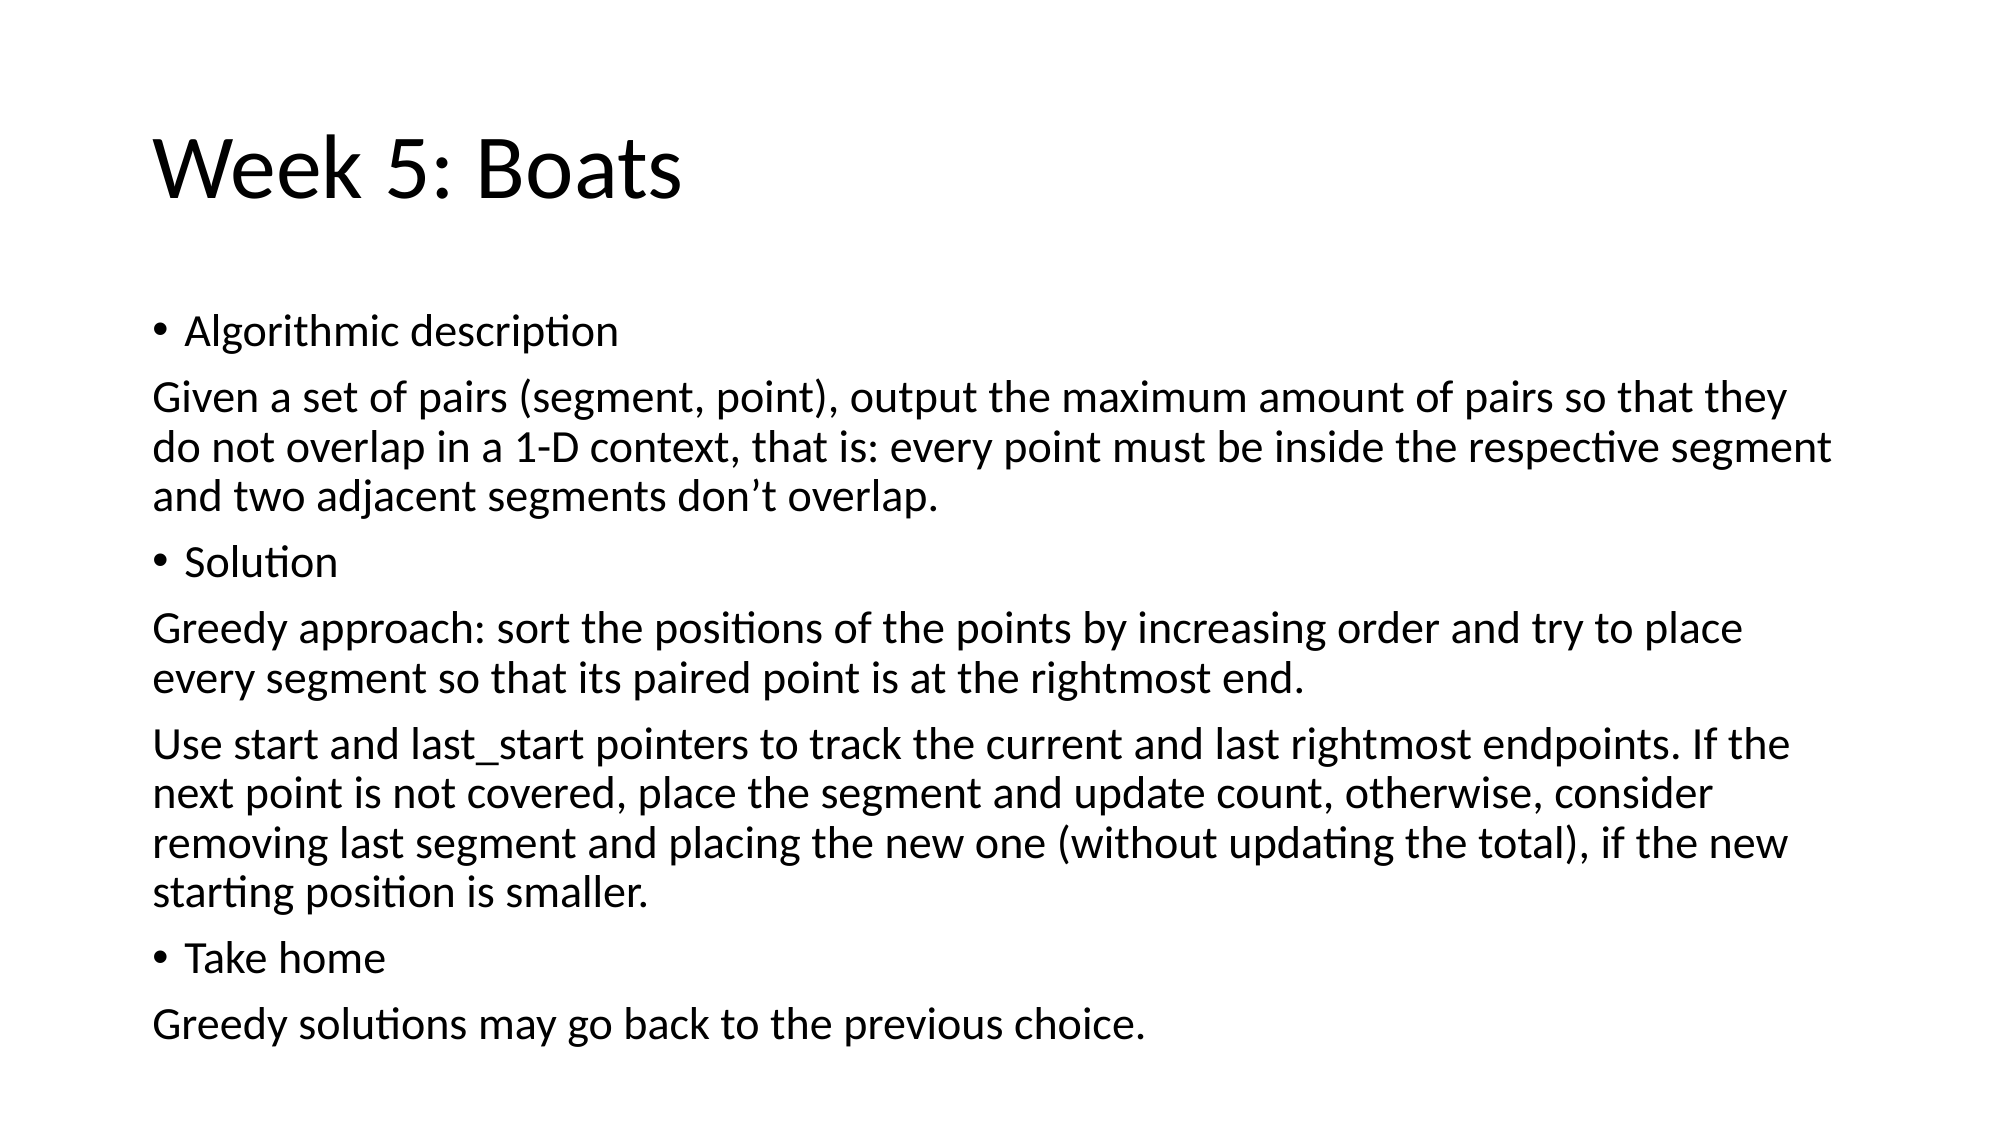

# Week 5: Boats
Algorithmic description
Given a set of pairs (segment, point), output the maximum amount of pairs so that they do not overlap in a 1-D context, that is: every point must be inside the respective segment and two adjacent segments don’t overlap.
Solution
Greedy approach: sort the positions of the points by increasing order and try to place every segment so that its paired point is at the rightmost end.
Use start and last_start pointers to track the current and last rightmost endpoints. If the next point is not covered, place the segment and update count, otherwise, consider removing last segment and placing the new one (without updating the total), if the new starting position is smaller.
Take home
Greedy solutions may go back to the previous choice.